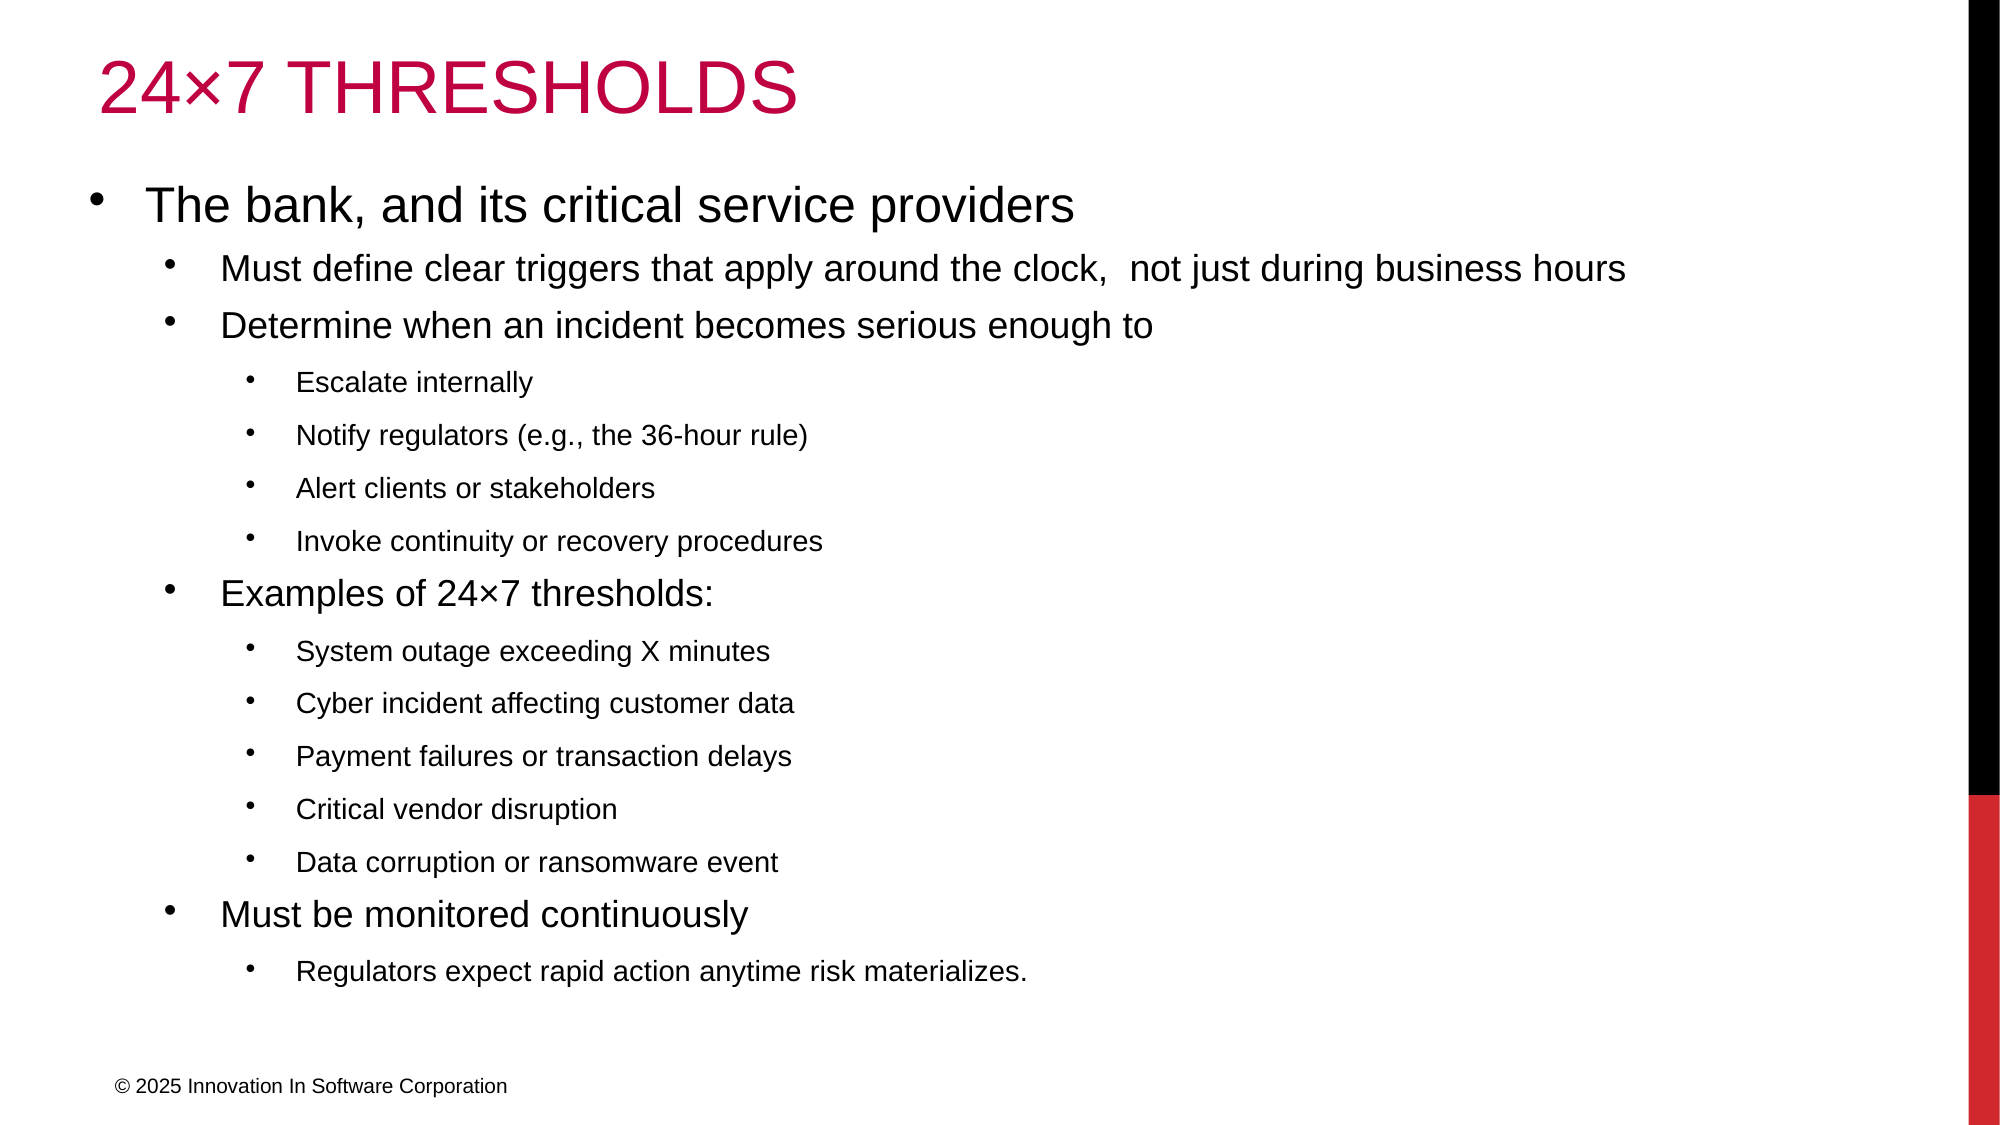

# 24×7 Thresholds
The bank, and its critical service providers
Must define clear triggers that apply around the clock,  not just during business hours
Determine when an incident becomes serious enough to
Escalate internally
Notify regulators (e.g., the 36-hour rule)
Alert clients or stakeholders
Invoke continuity or recovery procedures
Examples of 24×7 thresholds:
System outage exceeding X minutes
Cyber incident affecting customer data
Payment failures or transaction delays
Critical vendor disruption
Data corruption or ransomware event
Must be monitored continuously
Regulators expect rapid action anytime risk materializes.
© 2025 Innovation In Software Corporation